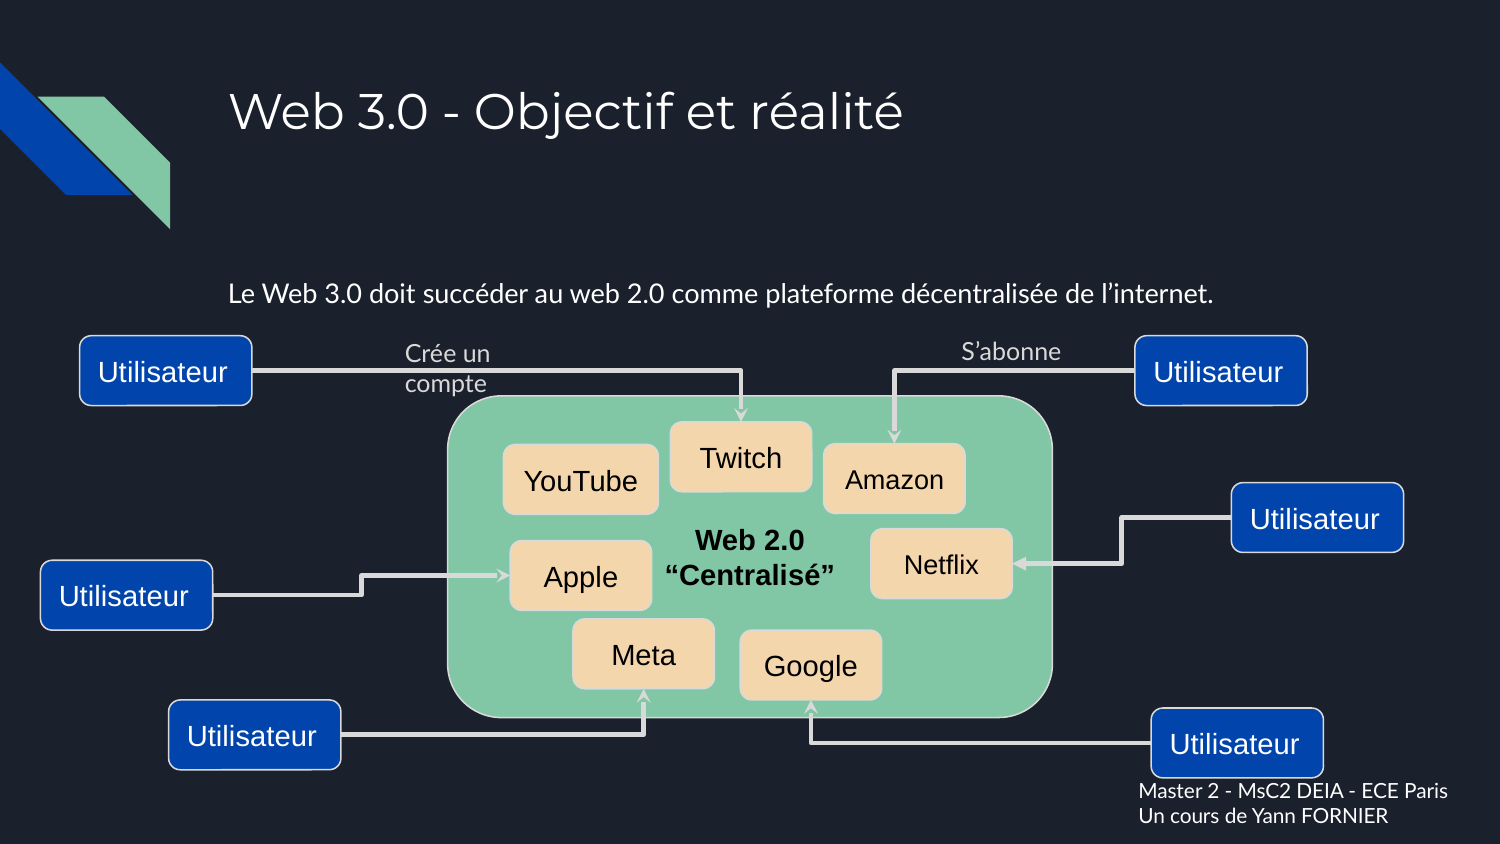

# Web 3.0 - Objectif et réalité
Le Web 3.0 doit succéder au web 2.0 comme plateforme décentralisée de l’internet.
S’abonne
Crée un compte
Utilisateur
Utilisateur
Web 2.0
“Centralisé”
Twitch
Amazon
YouTube
Utilisateur
Netflix
Apple
Utilisateur
Meta
Google
Utilisateur
Utilisateur
Master 2 - MsC2 DEIA - ECE Paris
Un cours de Yann FORNIER